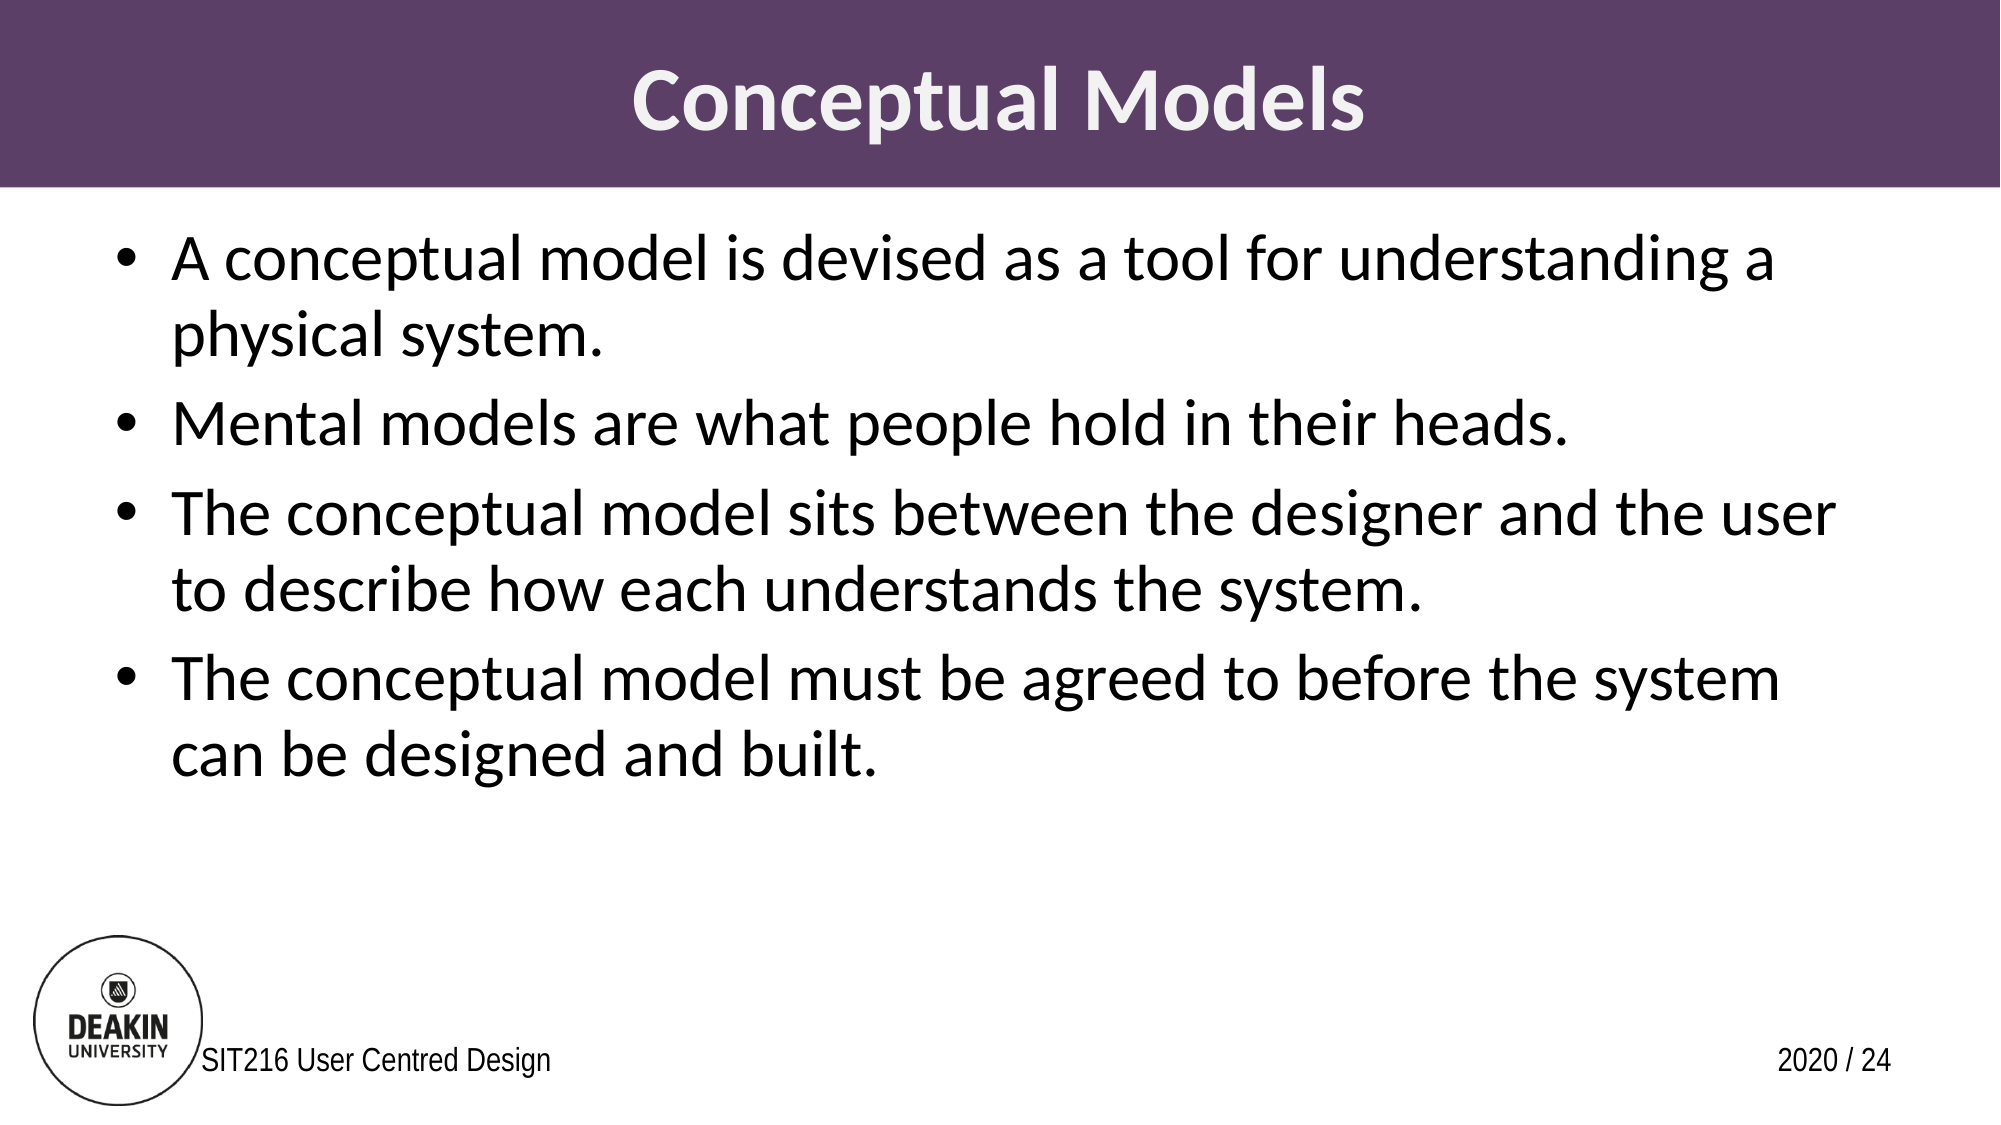

# Conceptual Models
A conceptual model is devised as a tool for understanding a physical system.
Mental models are what people hold in their heads.
The conceptual model sits between the designer and the user to describe how each understands the system.
The conceptual model must be agreed to before the system can be designed and built.